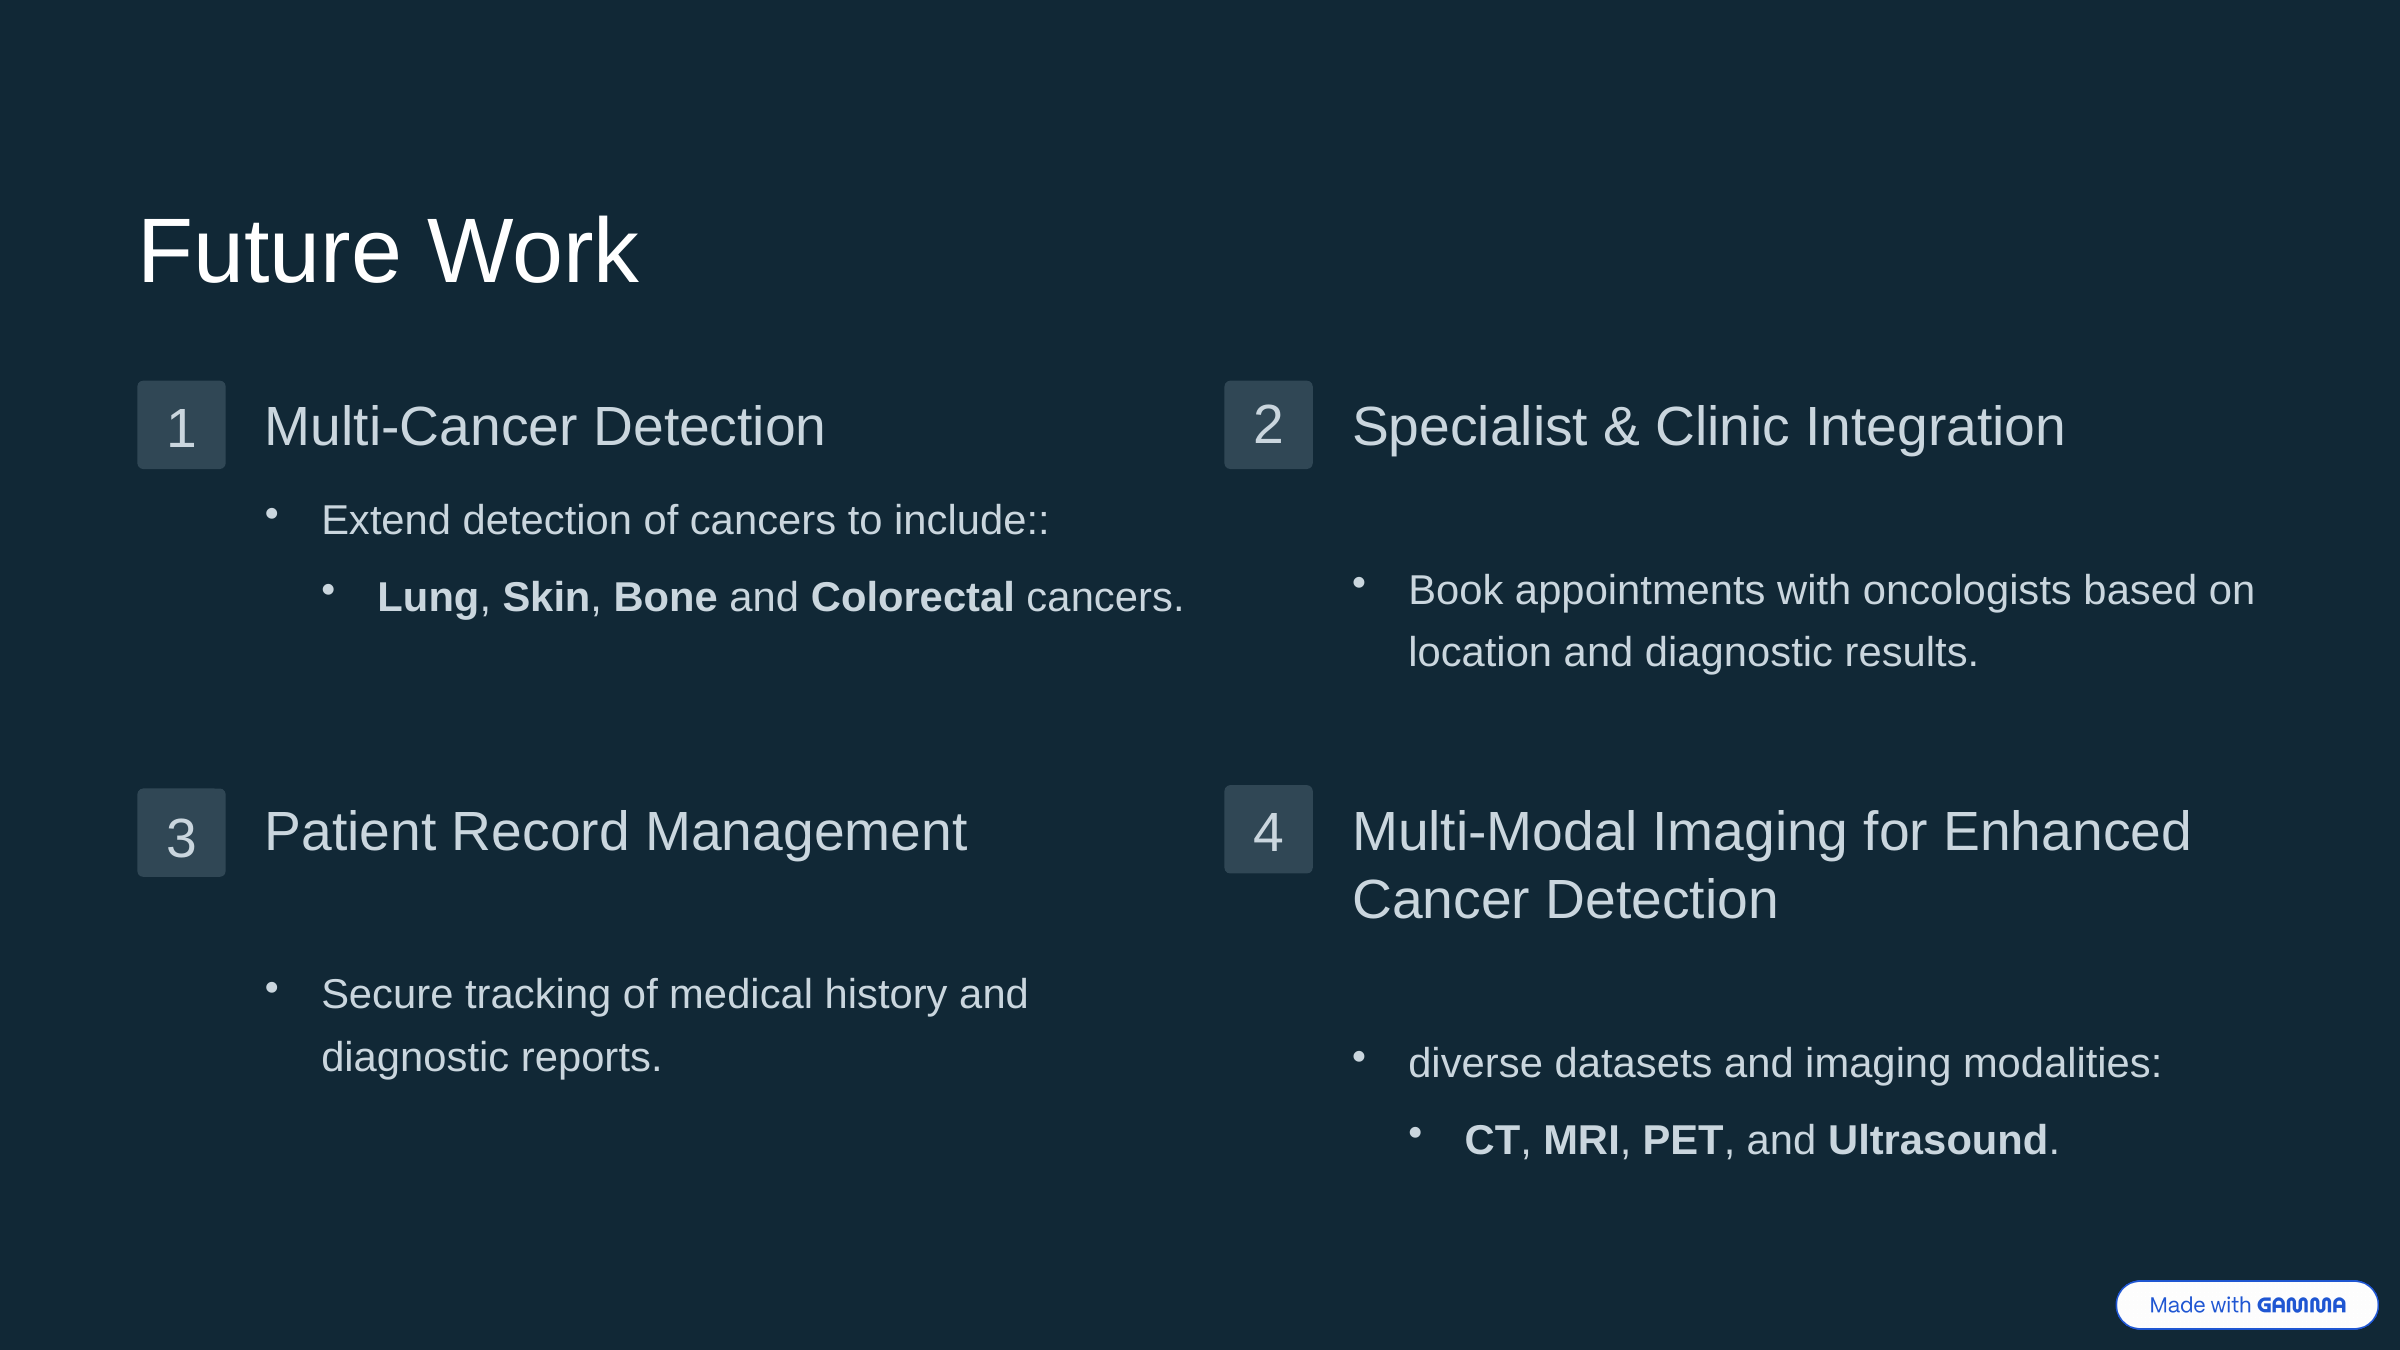

Future Work

Multi-Cancer Detection
Specialist & Clinic Integration
2
1
Extend detection of cancers to include::
Book appointments with oncologists based on location and diagnostic results.
Lung, Skin, Bone and Colorectal cancers.

Patient Record Management
Multi-Modal Imaging for Enhanced Cancer Detection
4
3
Secure tracking of medical history and diagnostic reports.
diverse datasets and imaging modalities:
CT, MRI, PET, and Ultrasound.